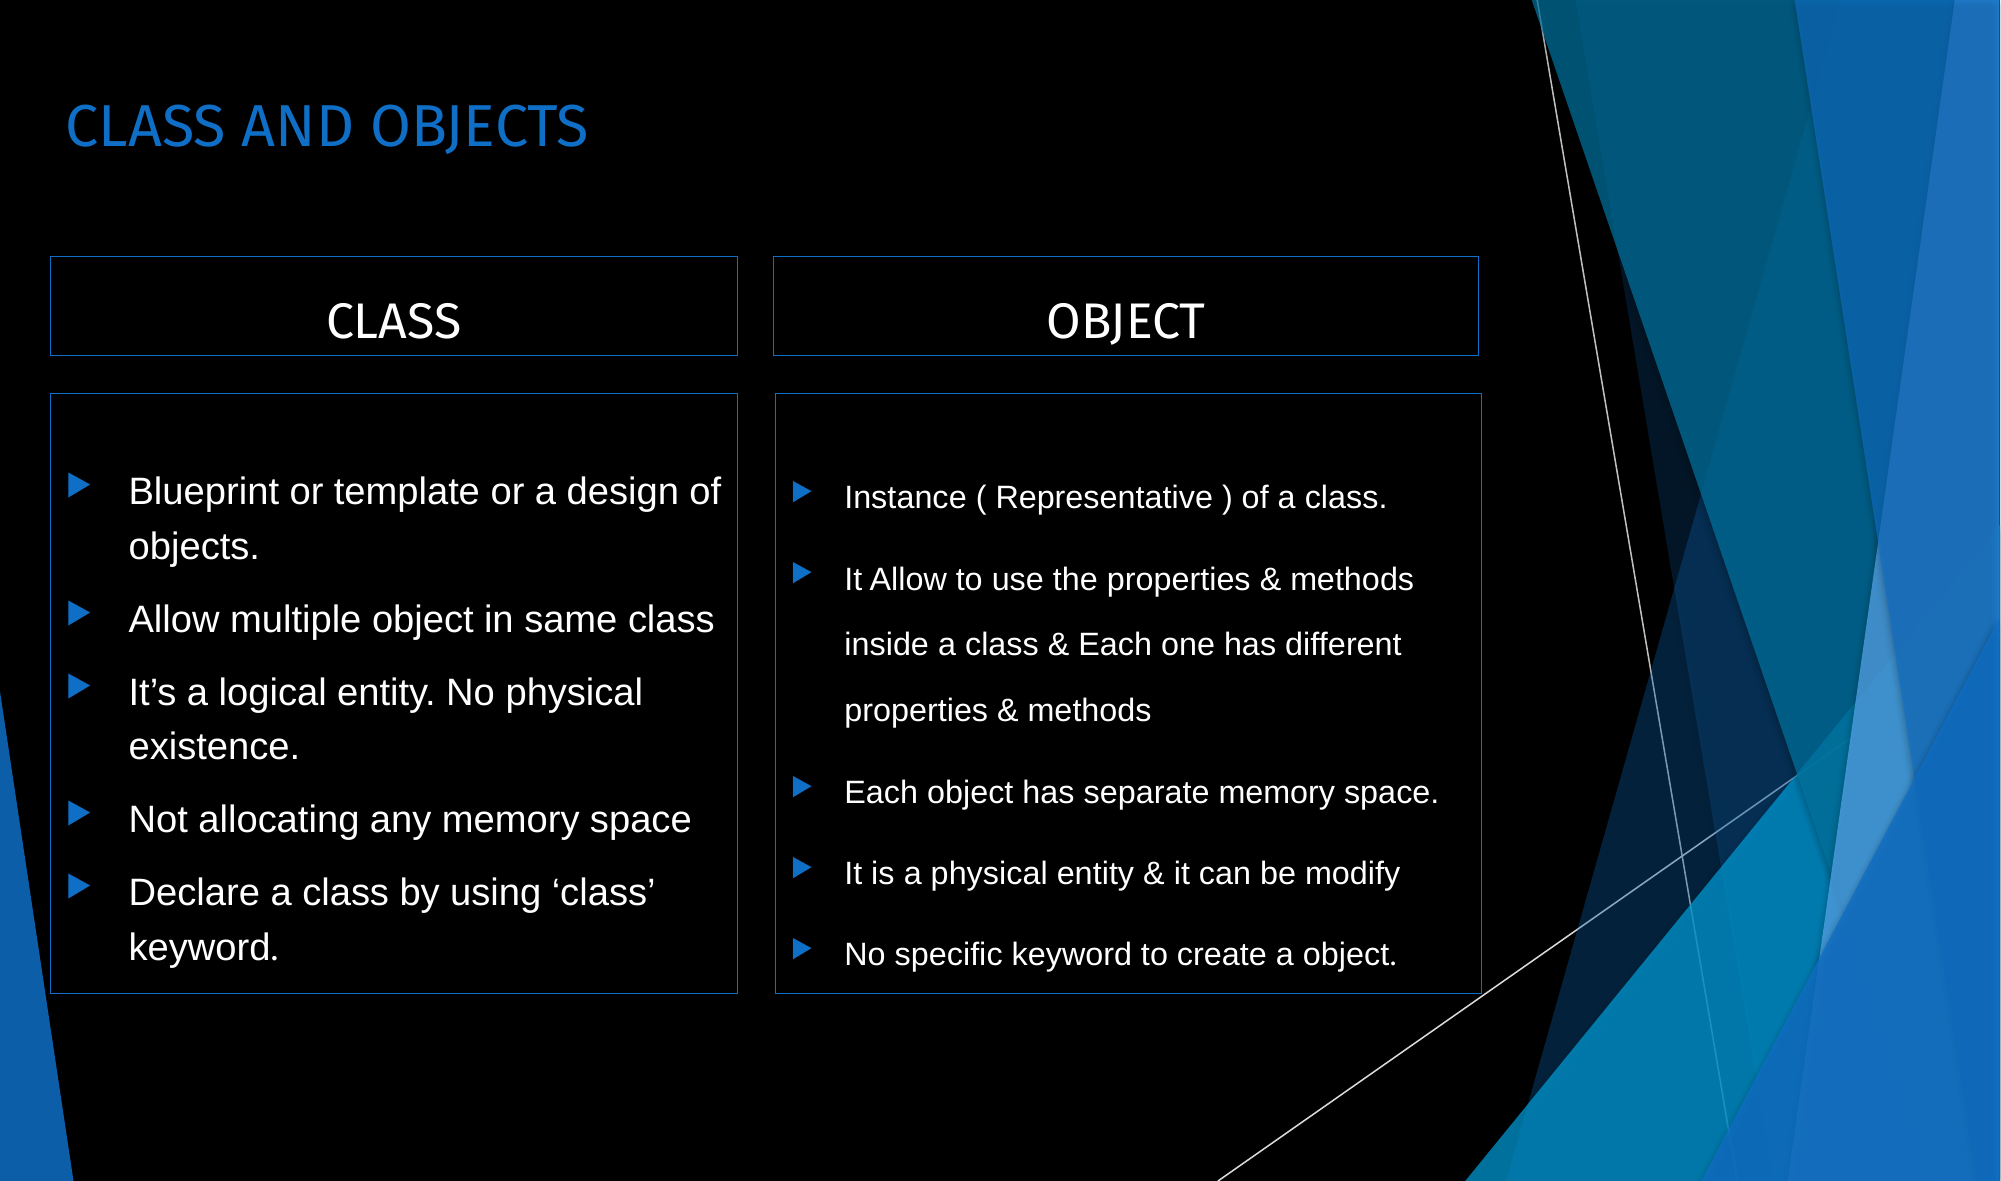

# CLASS AND OBJECTS
CLASS
OBJECT

Blueprint or template or a design of objects.
Allow multiple object in same class
It’s a logical entity. No physical existence.
Not allocating any memory space
Declare a class by using ‘class’ keyword.

Instance ( Representative ) of a class.
It Allow to use the properties & methods inside a class & Each one has different properties & methods
Each object has separate memory space.
It is a physical entity & it can be modify
No specific keyword to create a object.